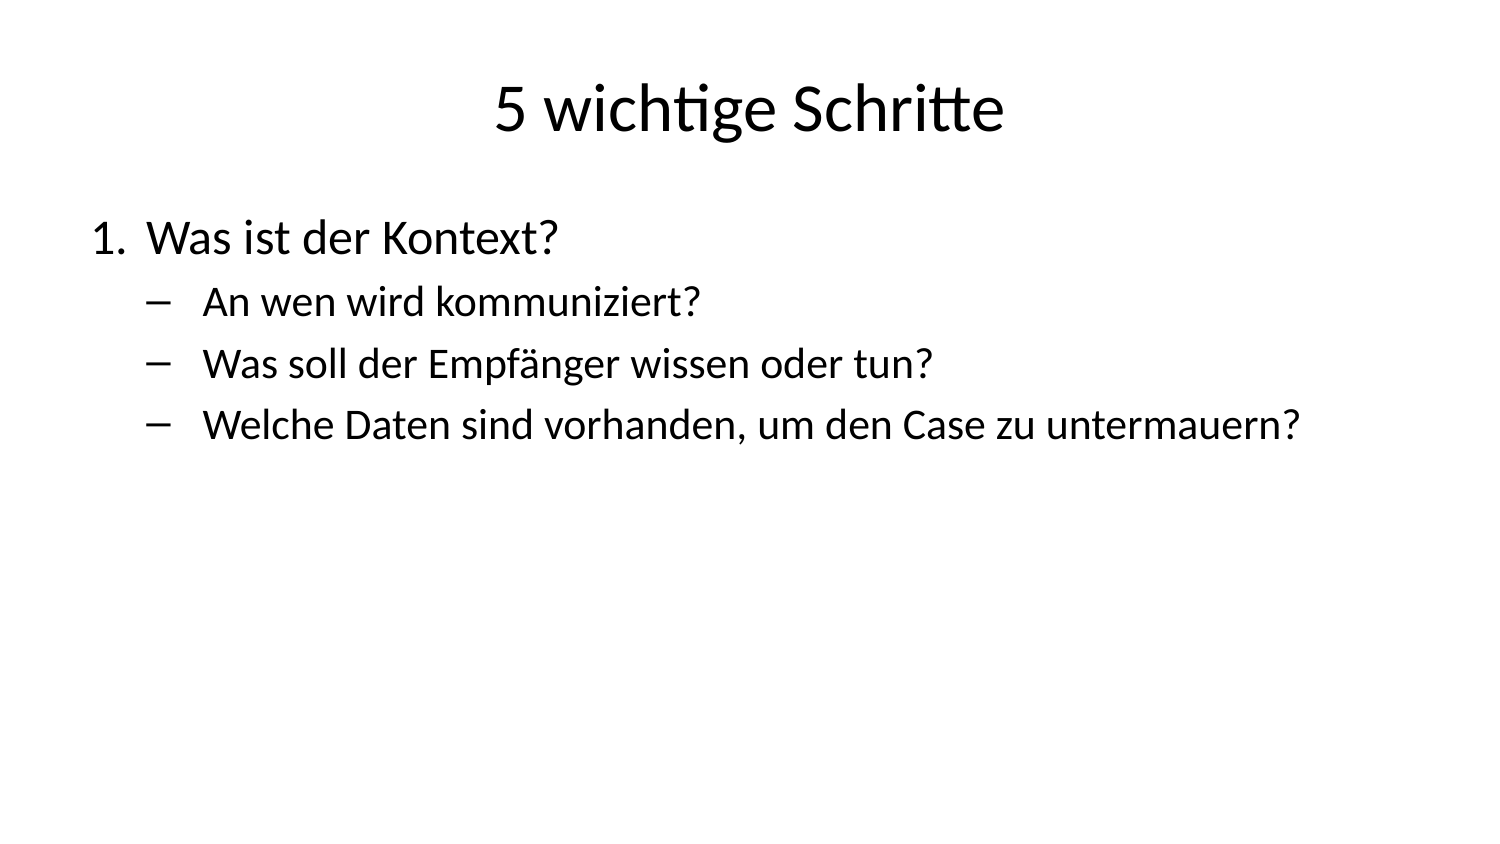

# 5 wichtige Schritte
Was ist der Kontext?
An wen wird kommuniziert?
Was soll der Empfänger wissen oder tun?
Welche Daten sind vorhanden, um den Case zu untermauern?